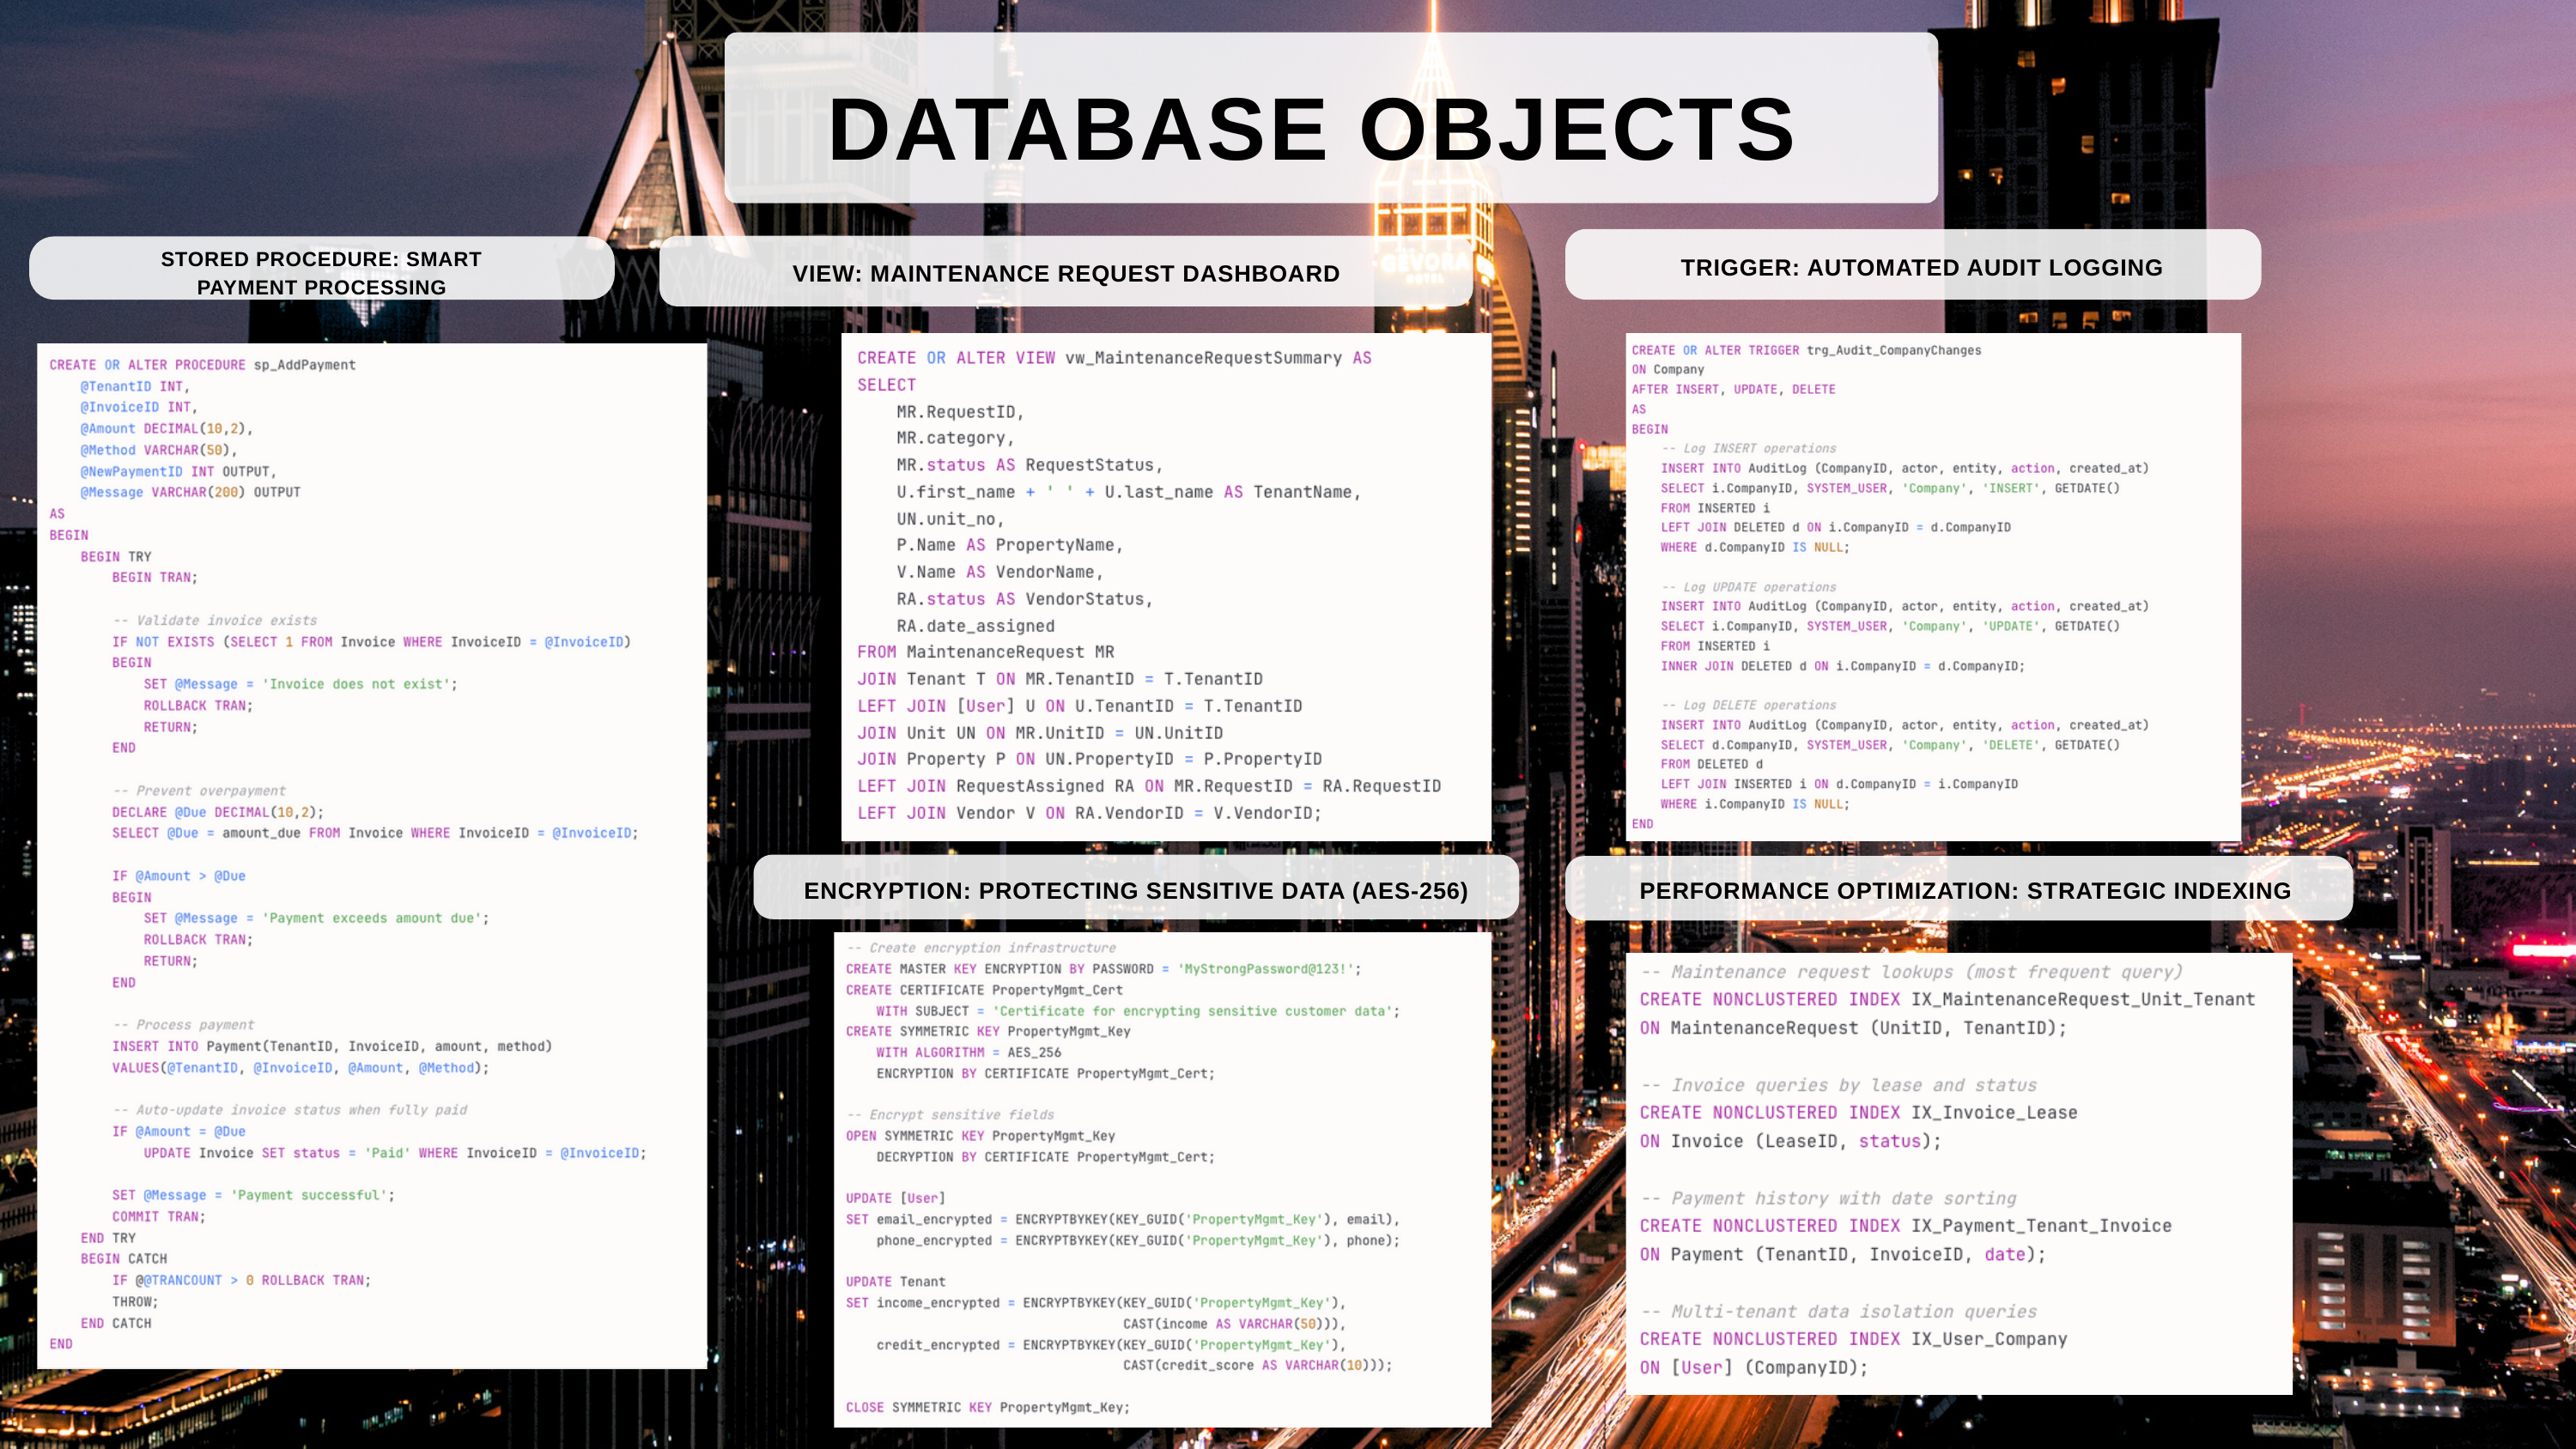

DATABASE OBJECTS

STORED PROCEDURE: SMART PAYMENT PROCESSING
TRIGGER: AUTOMATED AUDIT LOGGING
VIEW: MAINTENANCE REQUEST DASHBOARD

ENCRYPTION: PROTECTING SENSITIVE DATA (AES-256)
PERFORMANCE OPTIMIZATION: STRATEGIC INDEXING